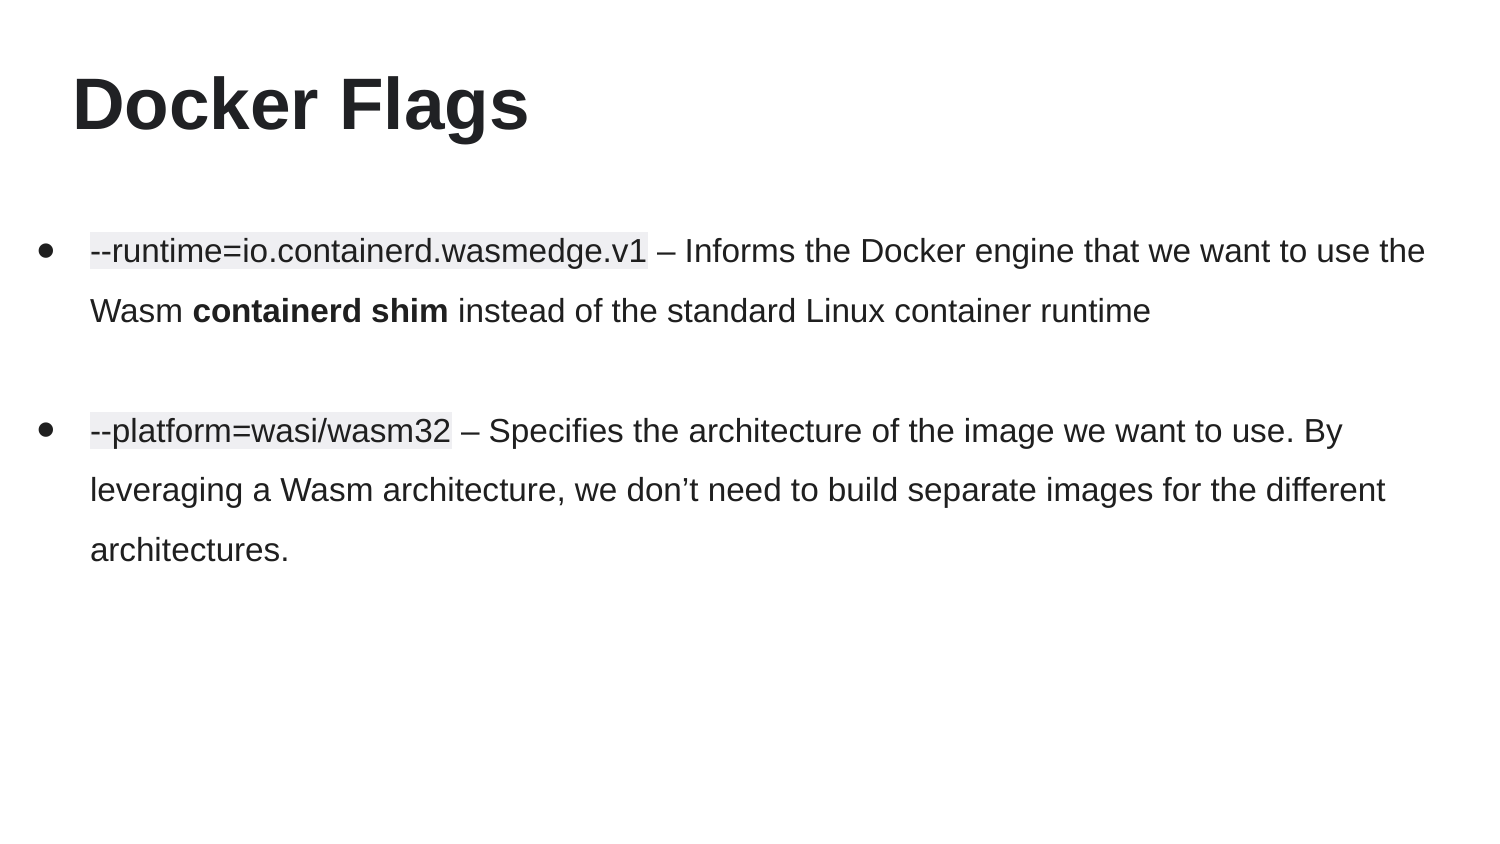

Docker Flags
--runtime=io.containerd.wasmedge.v1 – Informs the Docker engine that we want to use the Wasm containerd shim instead of the standard Linux container runtime

--platform=wasi/wasm32 – Specifies the architecture of the image we want to use. By leveraging a Wasm architecture, we don’t need to build separate images for the different architectures.